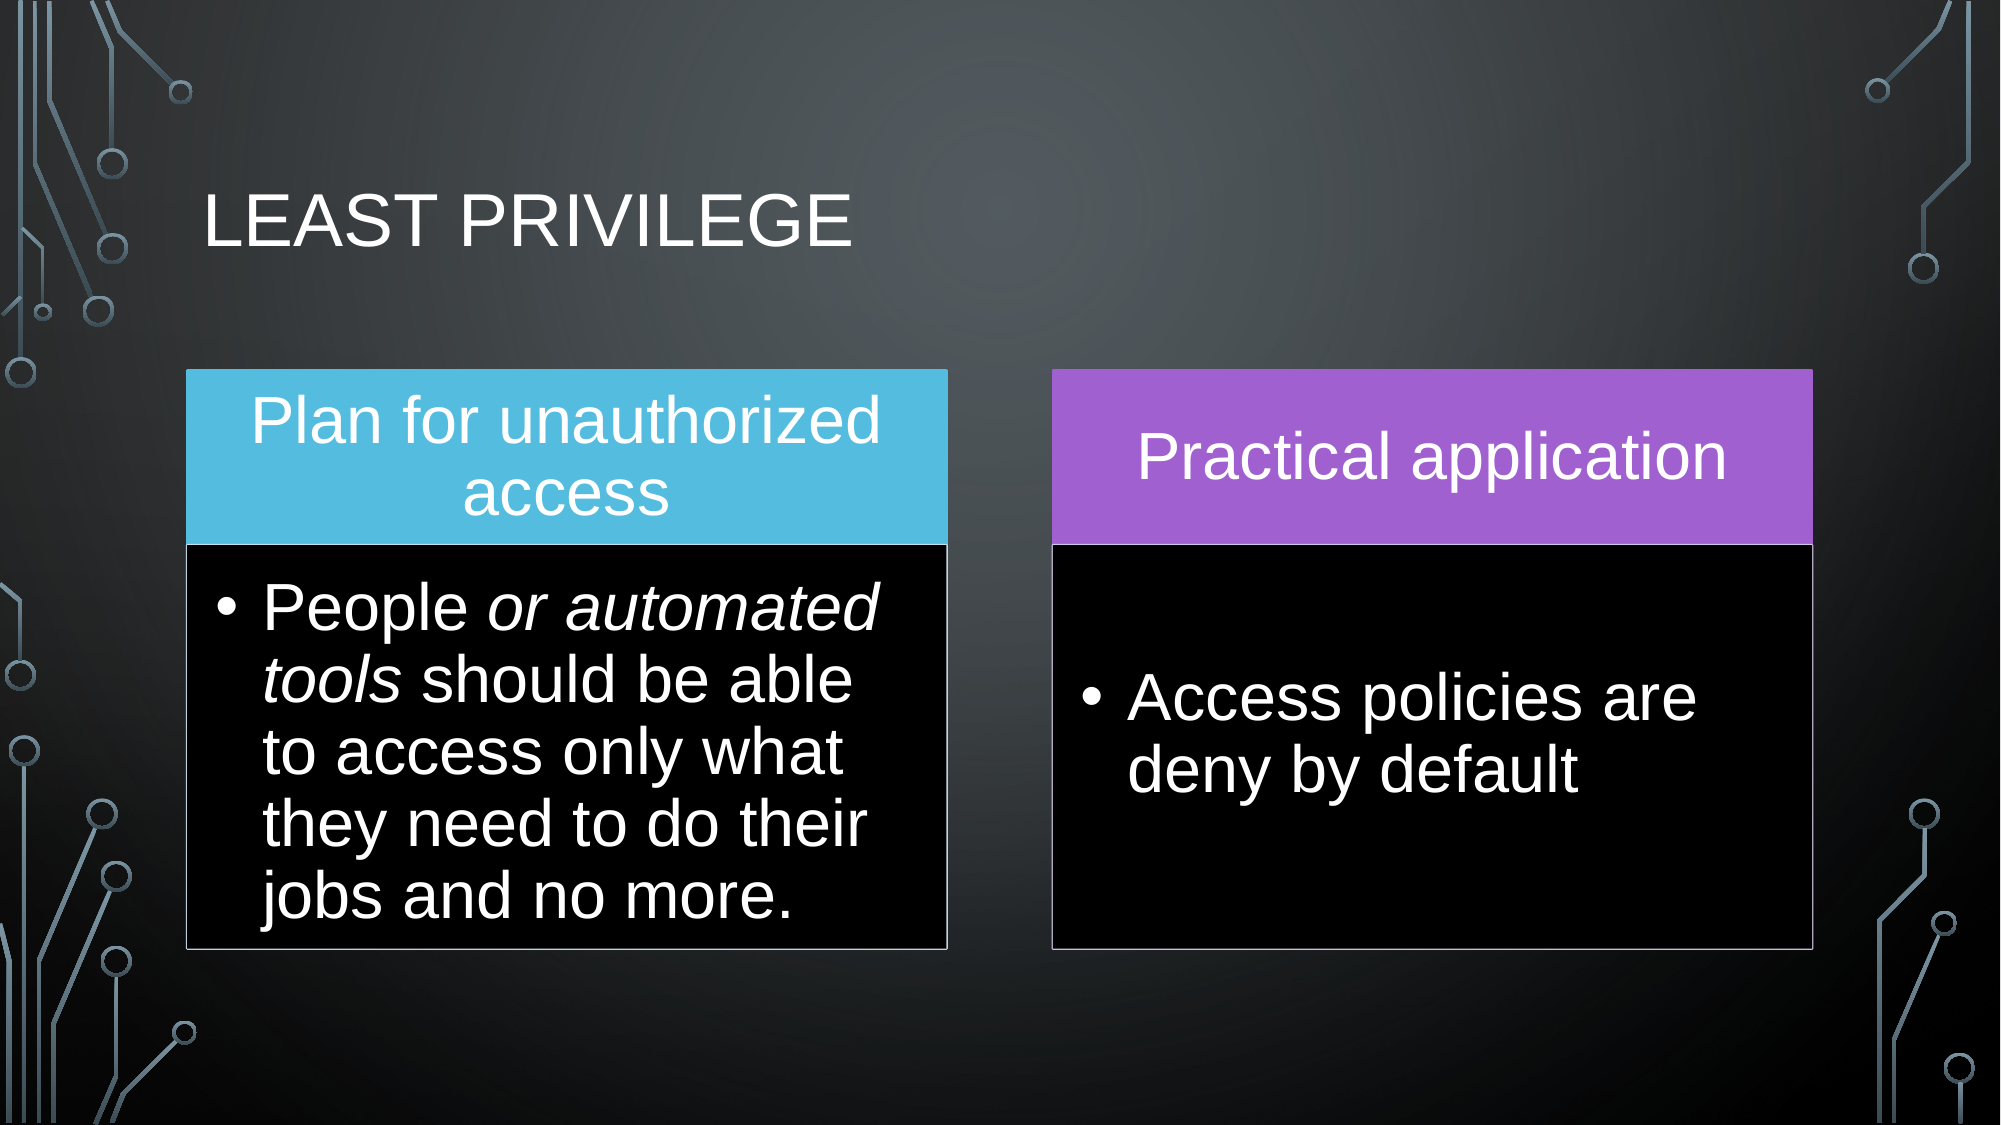

# LEAST PRIVILEGE

Plan for unauthorized access

Practical application

People or automated tools should be able to access only what they need to do their jobs and no more.

Access policies are deny by default